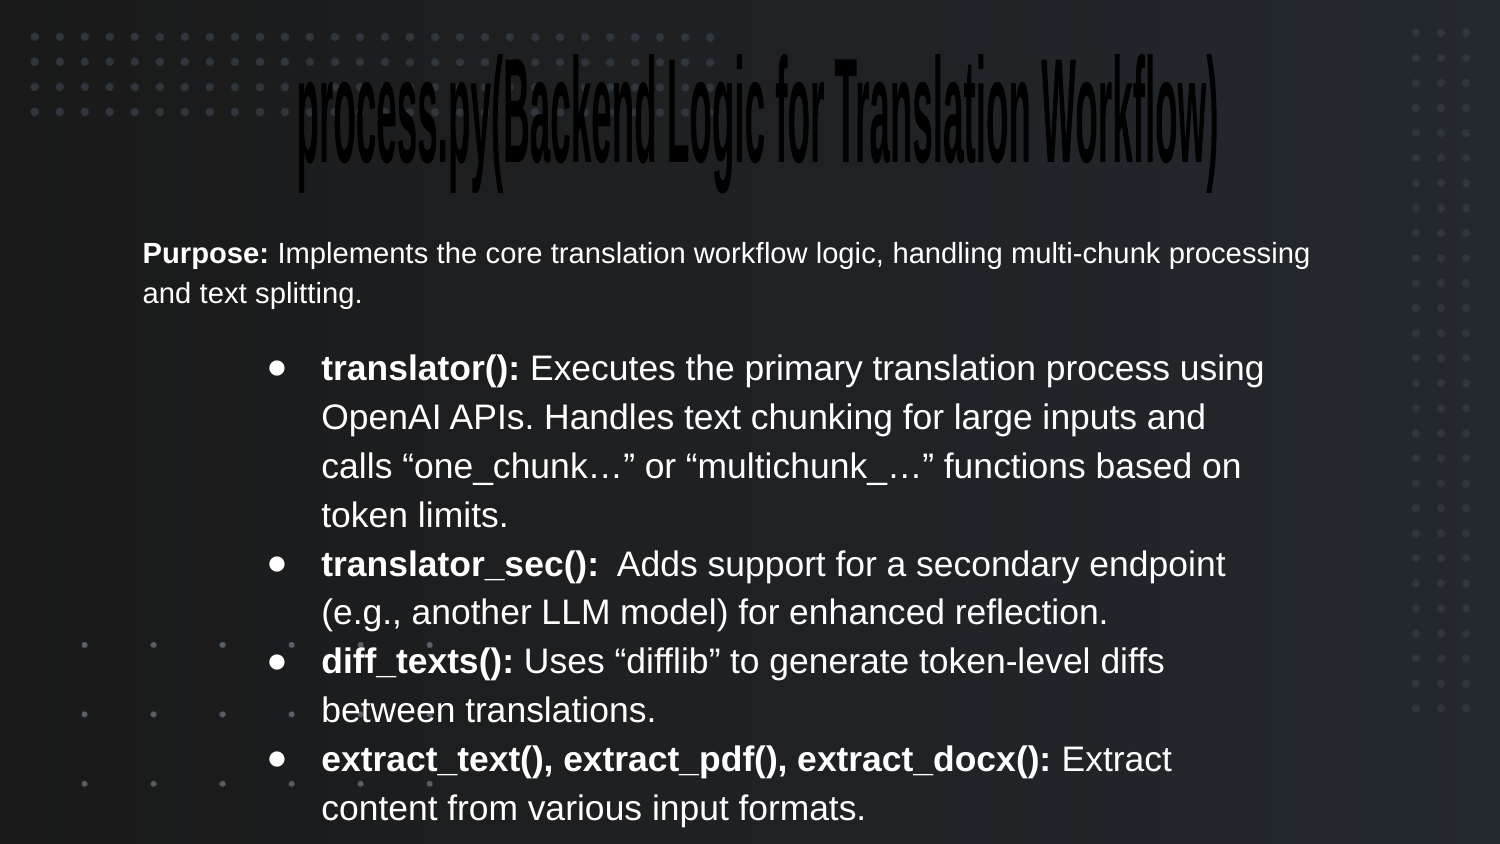

process.py
(Backend Logic for Translation Workflow)
Purpose: Implements the core translation workflow logic, handling multi-chunk processing and text splitting.
translator(): Executes the primary translation process using OpenAI APIs. Handles text chunking for large inputs and calls “one_chunk…” or “multichunk_…” functions based on token limits.
translator_sec():  Adds support for a secondary endpoint (e.g., another LLM model) for enhanced reflection.
diff_texts(): Uses “difflib” to generate token-level diffs between translations.
extract_text(), extract_pdf(), extract_docx(): Extract content from various input formats.